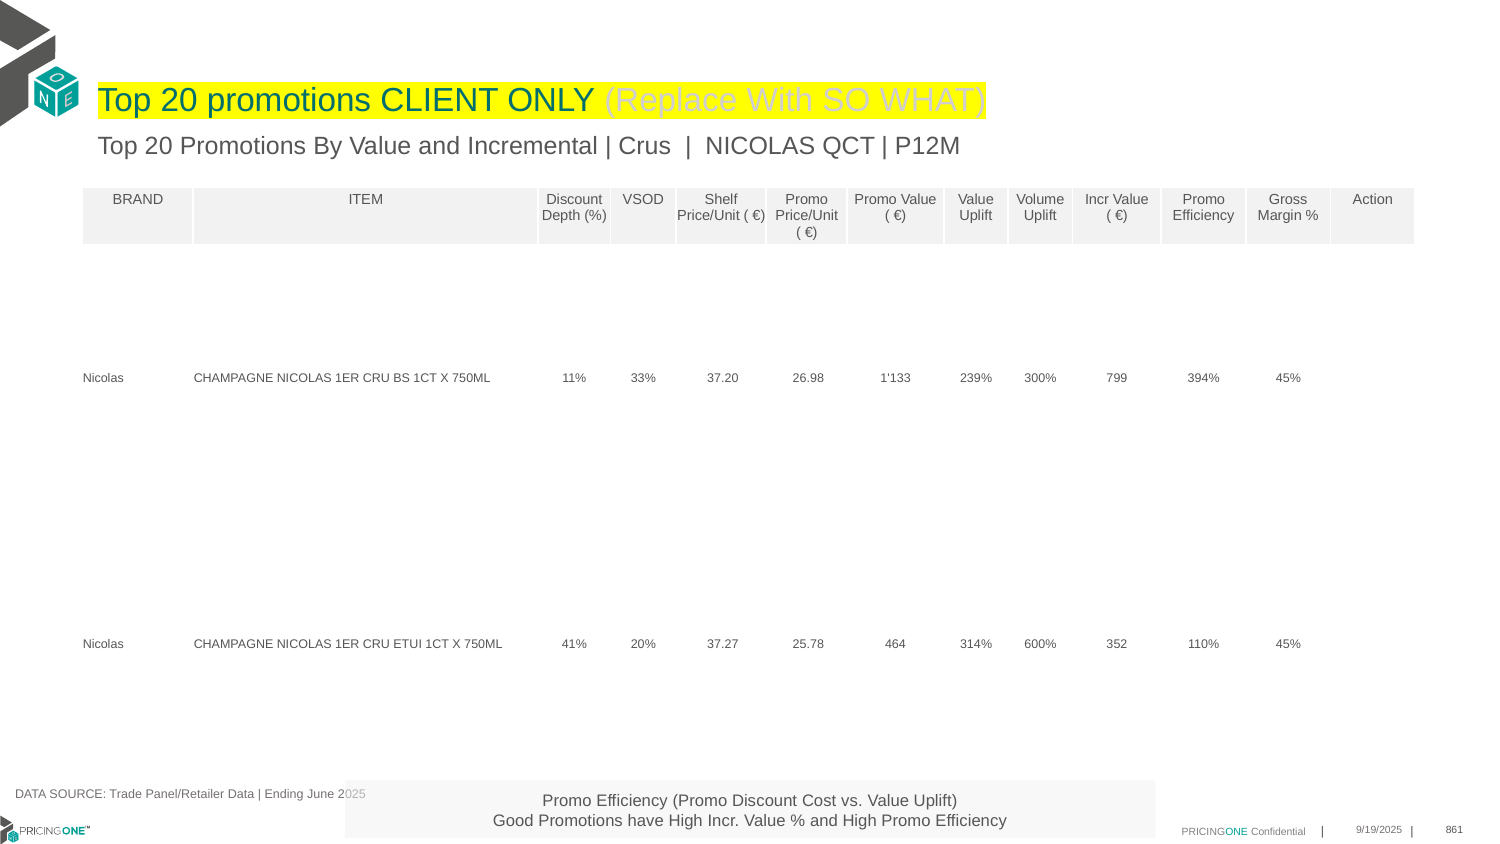

# Top 20 promotions CLIENT ONLY (Replace With SO WHAT)
Top 20 Promotions By Value and Incremental | Crus  |  NICOLAS QCT | P12M
| BRAND | ITEM | Discount Depth (%) | VSOD | Shelf Price/Unit ( €) | Promo Price/Unit ( €) | Promo Value ( €) | Value Uplift | Volume Uplift | Incr Value ( €) | Promo Efficiency | Gross Margin % | Action |
| --- | --- | --- | --- | --- | --- | --- | --- | --- | --- | --- | --- | --- |
| Nicolas | CHAMPAGNE NICOLAS 1ER CRU BS 1CT X 750ML | 11% | 33% | 37.20 | 26.98 | 1'133 | 239% | 300% | 799 | 394% | 45% |  |
| Nicolas | CHAMPAGNE NICOLAS 1ER CRU ETUI 1CT X 750ML | 41% | 20% | 37.27 | 25.78 | 464 | 314% | 600% | 352 | 110% | 45% |  |
DATA SOURCE: Trade Panel/Retailer Data | Ending June 2025
Promo Efficiency (Promo Discount Cost vs. Value Uplift)
Good Promotions have High Incr. Value % and High Promo Efficiency

9/19/2025
861